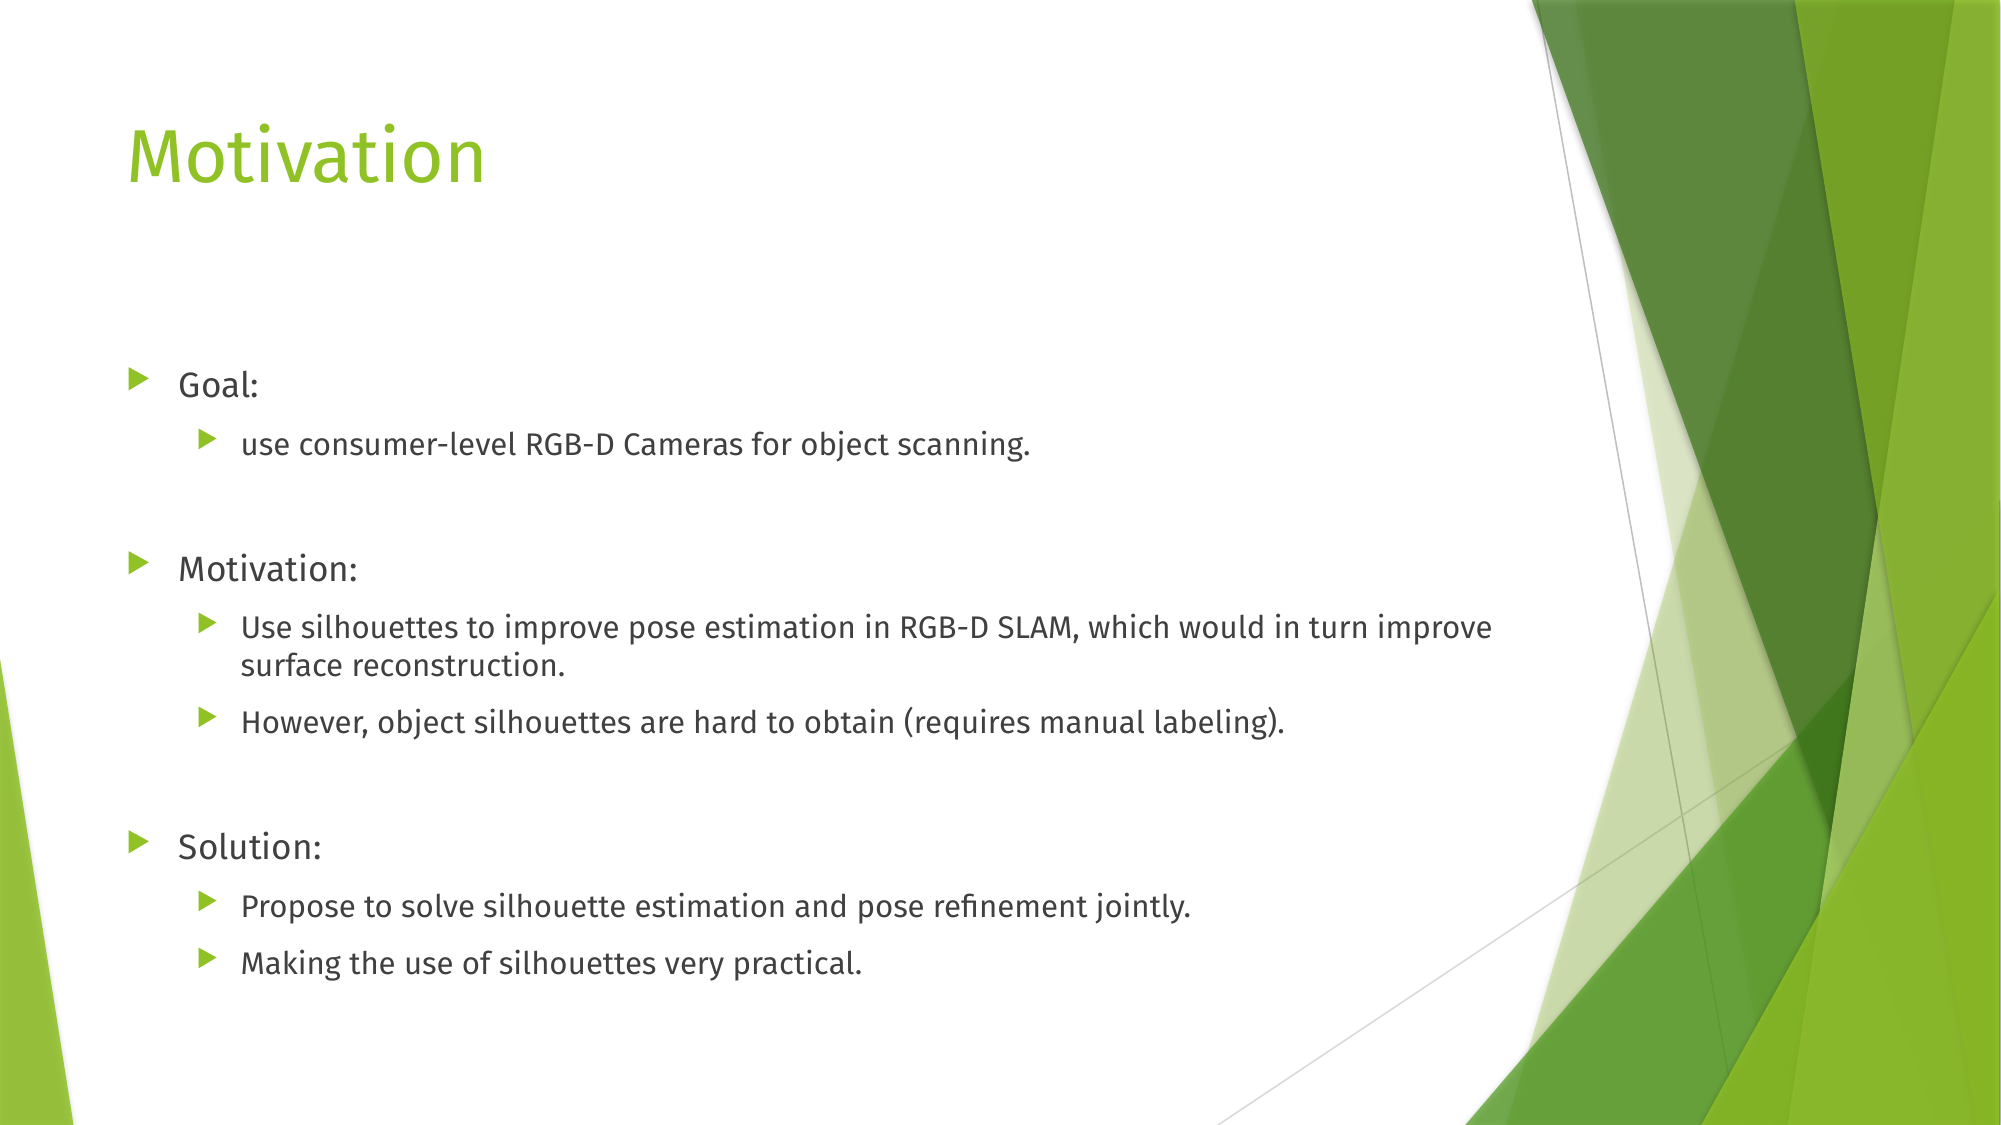

# Motivation
Goal:
use consumer-level RGB-D Cameras for object scanning.

Motivation:
Use silhouettes to improve pose estimation in RGB-D SLAM, which would in turn improve surface reconstruction.
However, object silhouettes are hard to obtain (requires manual labeling).

Solution:
Propose to solve silhouette estimation and pose refinement jointly.
Making the use of silhouettes very practical.